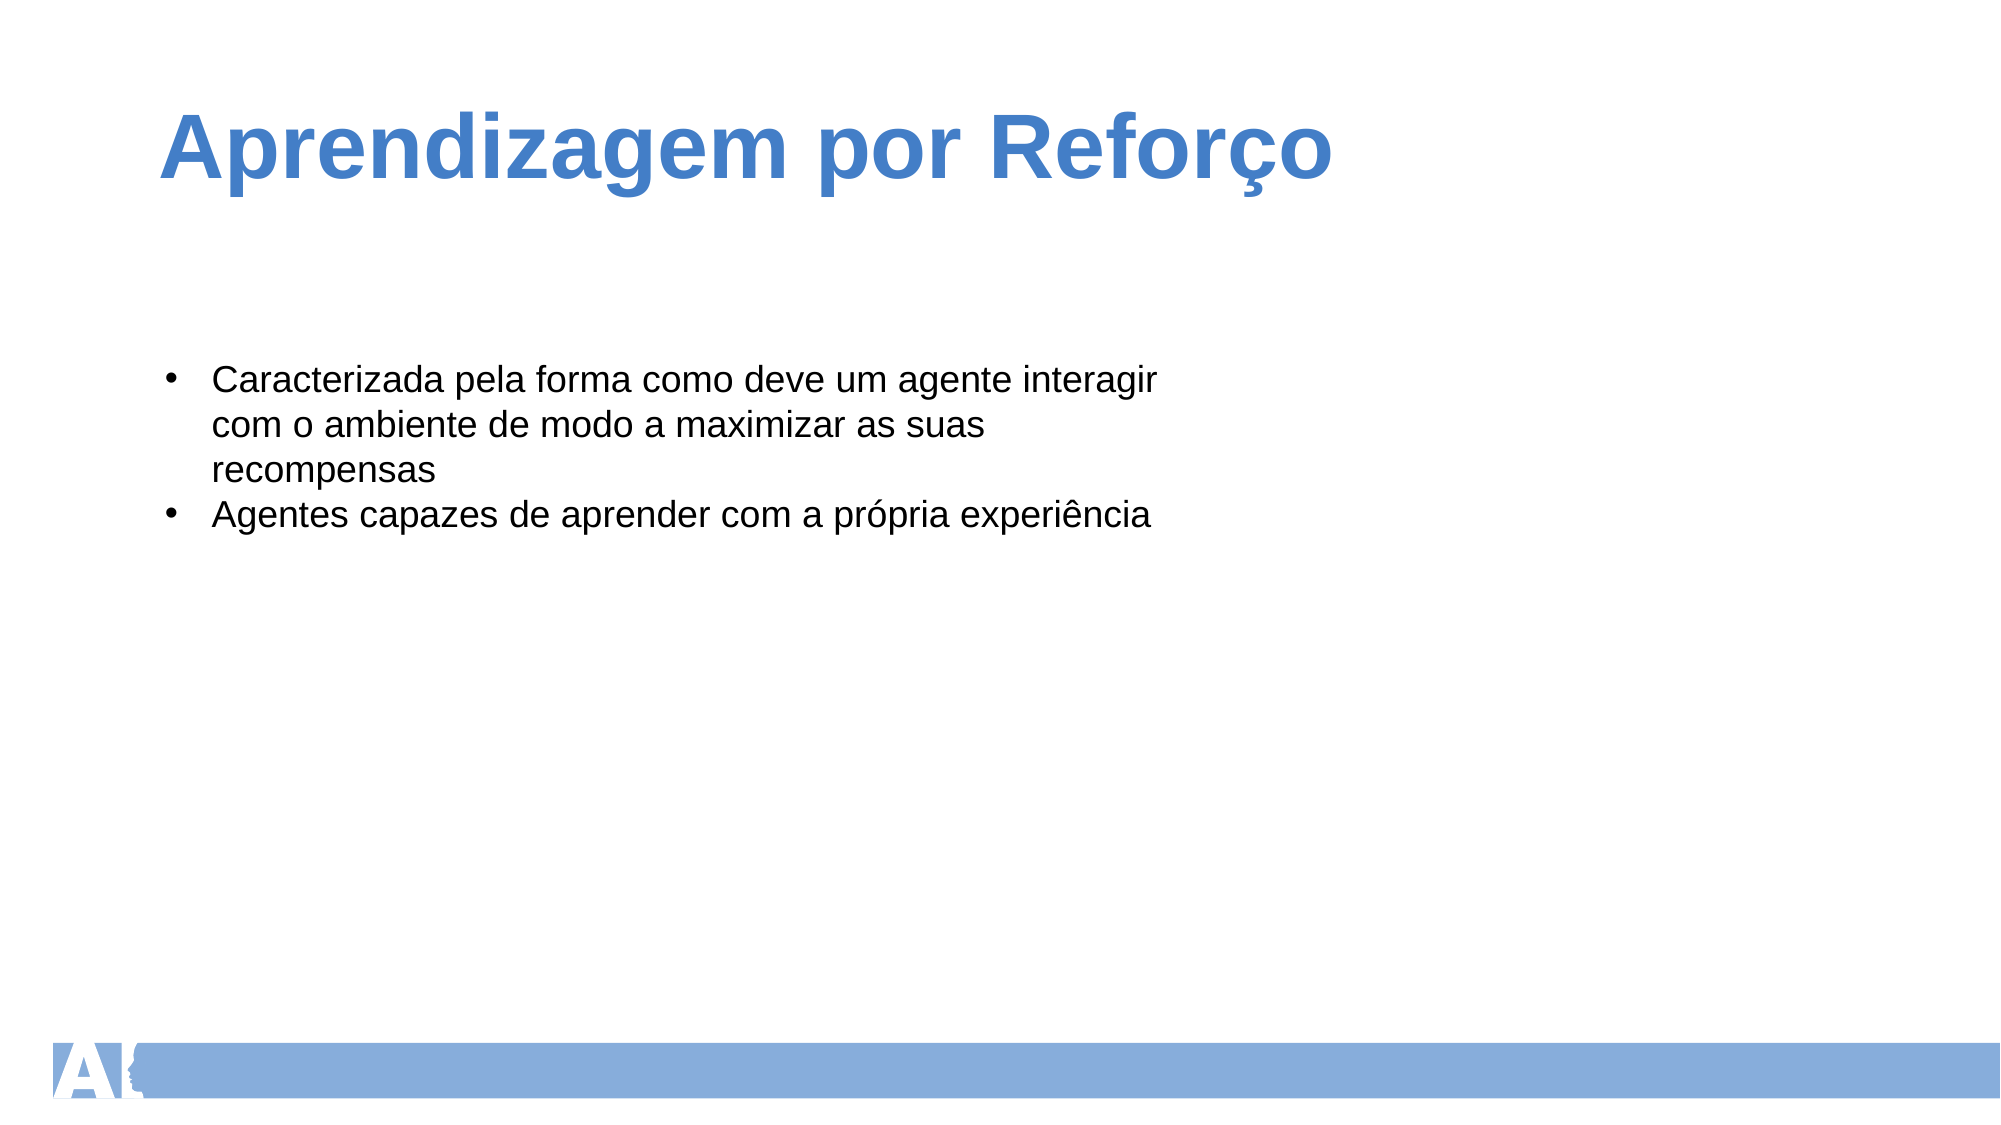

Aprendizagem por Reforço
Caracterizada pela forma como deve um agente interagir com o ambiente de modo a maximizar as suas recompensas
Agentes capazes de aprender com a própria experiência